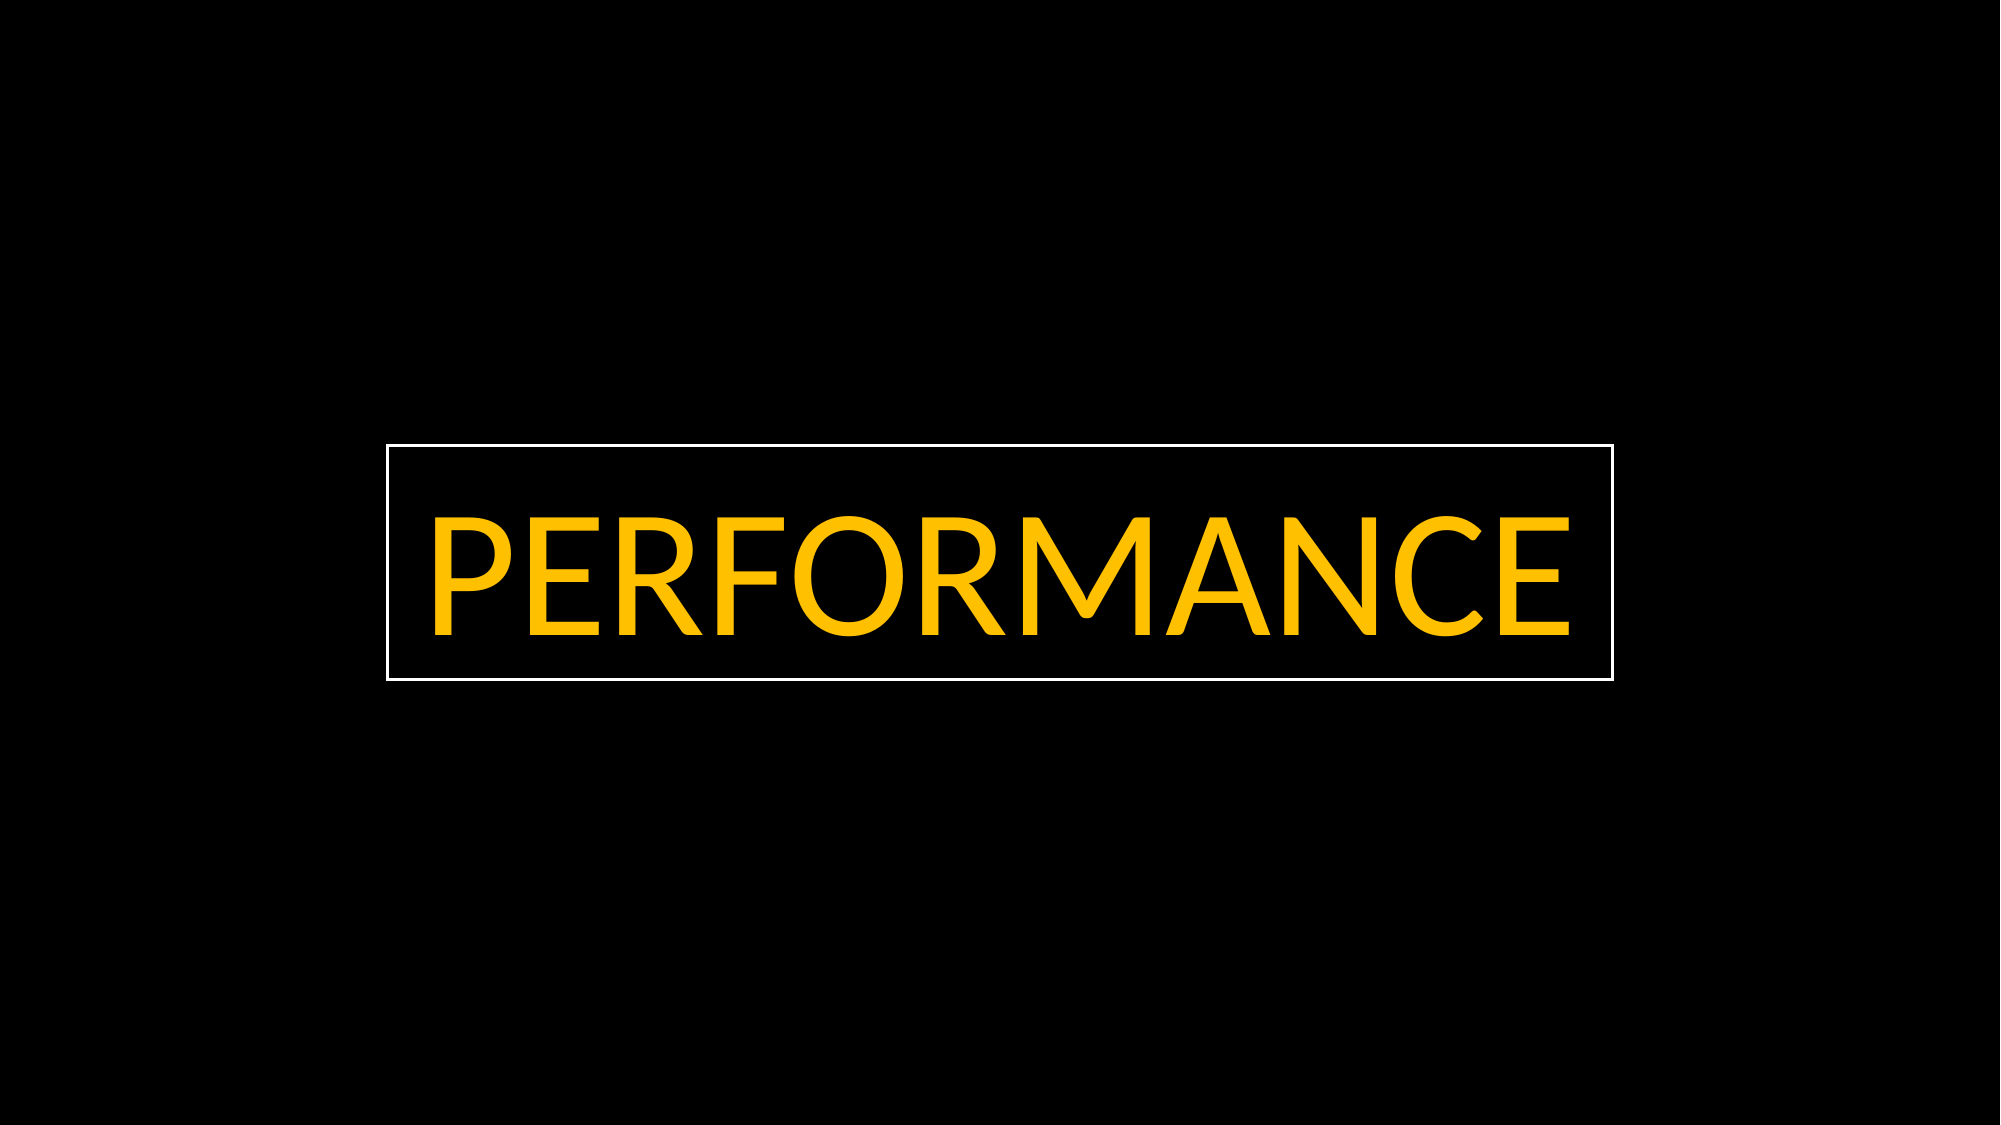

APPROACH
PERFORMANCE
PERFORMANCE
The data is obtained from an ongoing Kaggle Competition “Home Credit Risk Stability”
1,000,000 rows of data and 500 total columns
Highly Imbalanced dataset with a 97% no-default rate.
Numeric values have a wide variance throughout the dataset.
77 % overall for predicting a default or no-default outcome
65 % precision and 72% recall on the given test set*.